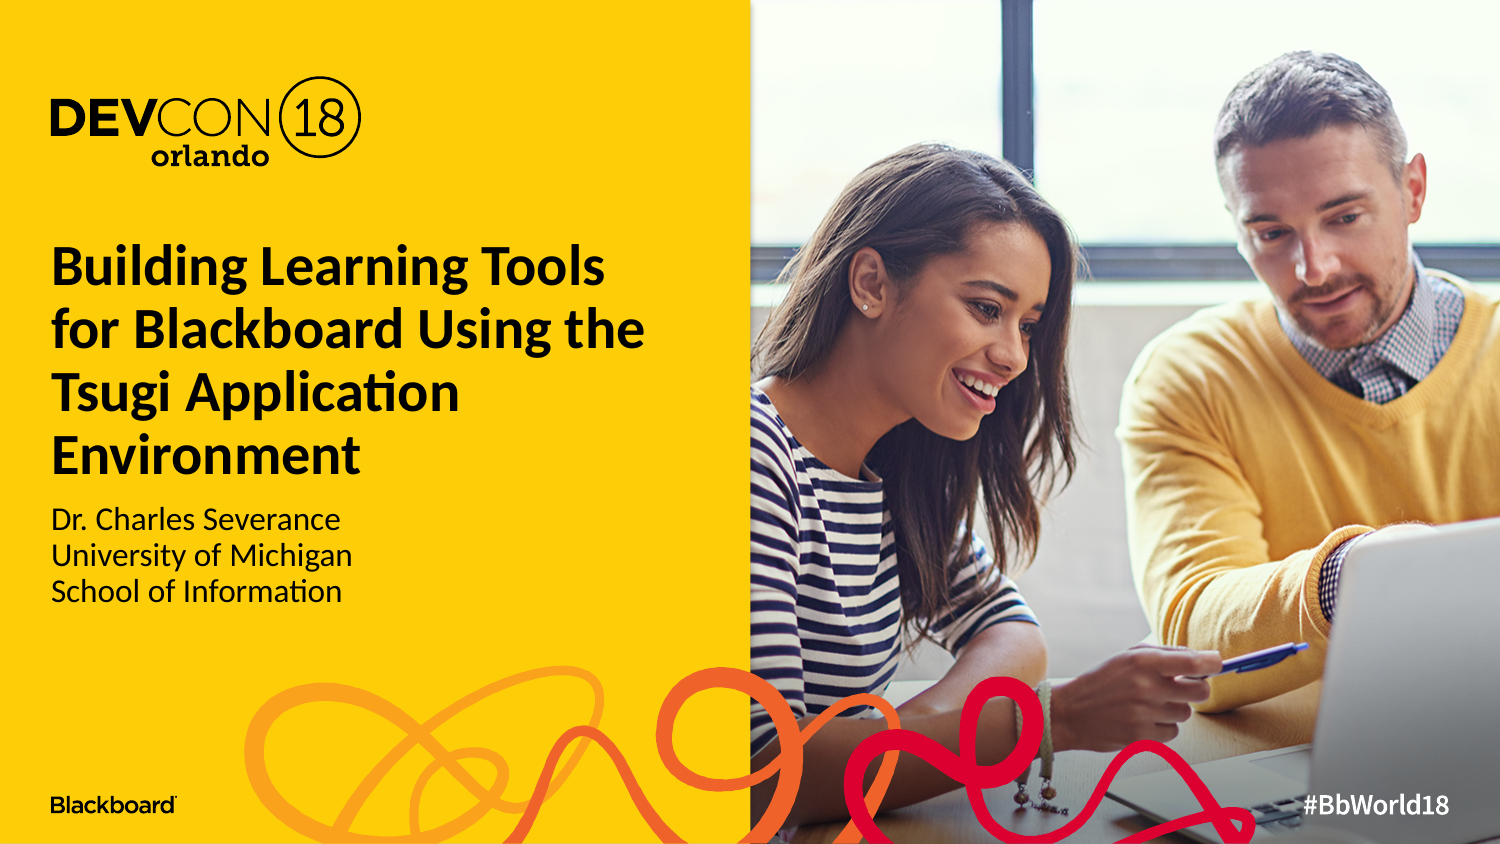

# Building Learning Tools for Blackboard Using the Tsugi Application Environment
Dr. Charles Severance
University of Michigan
School of Information